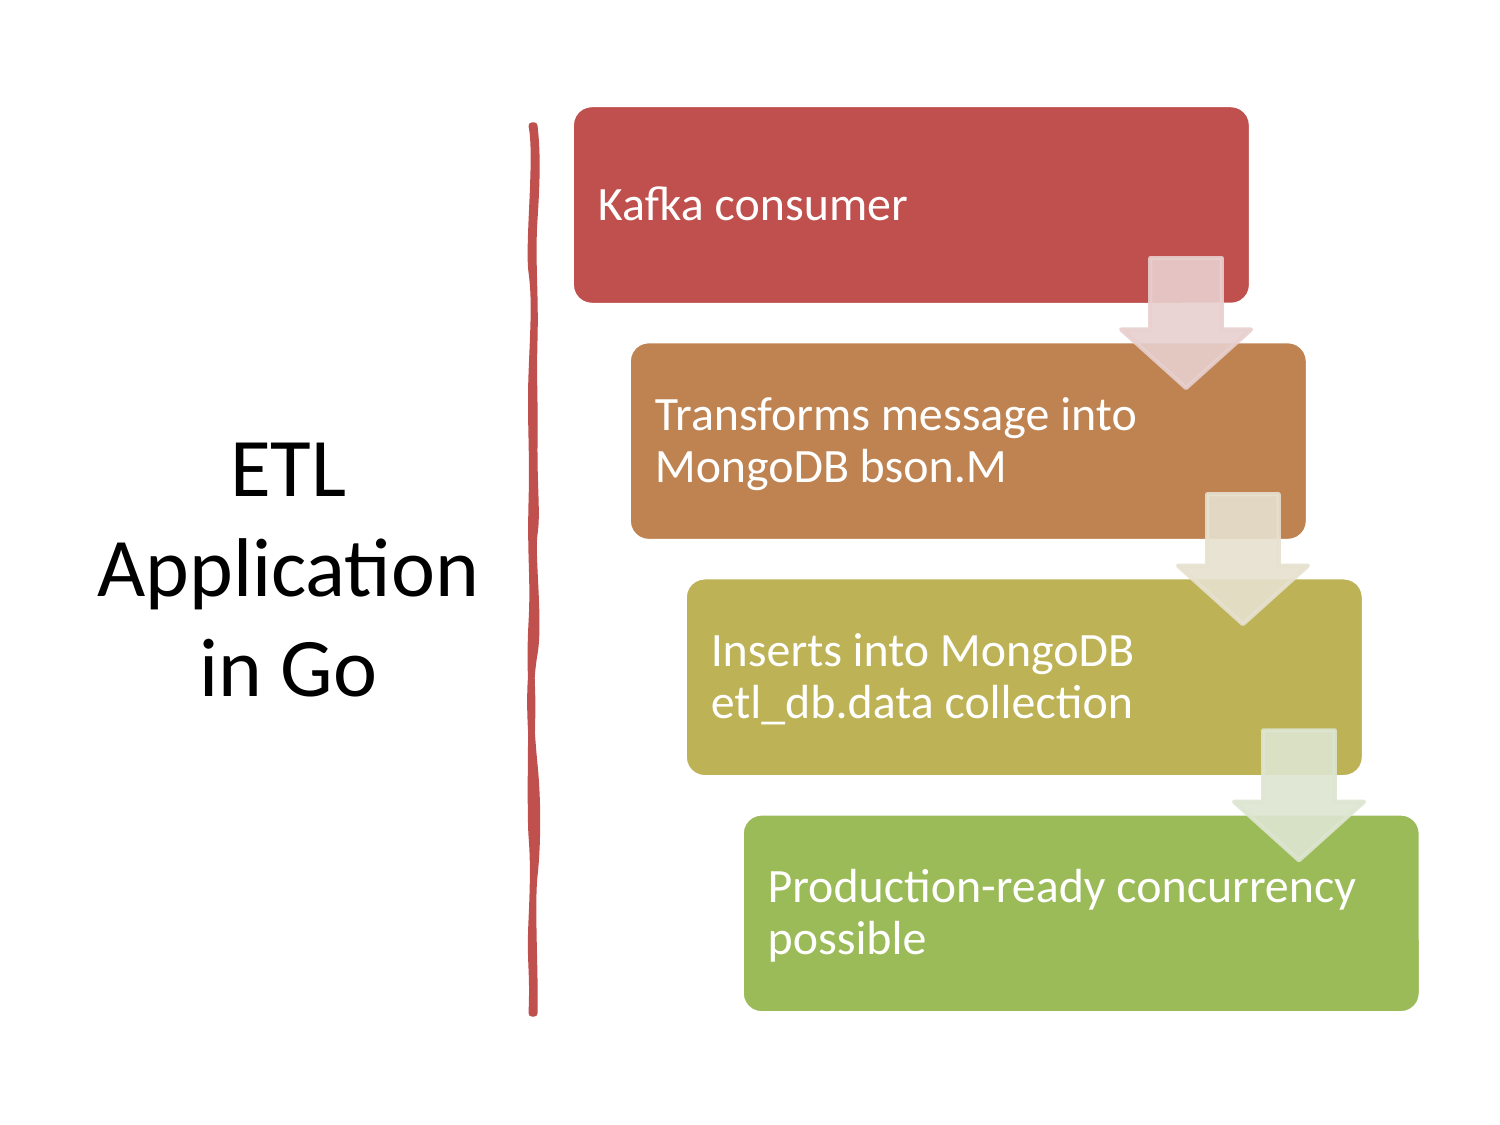

Kafka consumer
Transforms message into MongoDB bson.M
Inserts into MongoDB etl_db.data collection
Production-ready concurrency possible

# ETL Application in Go